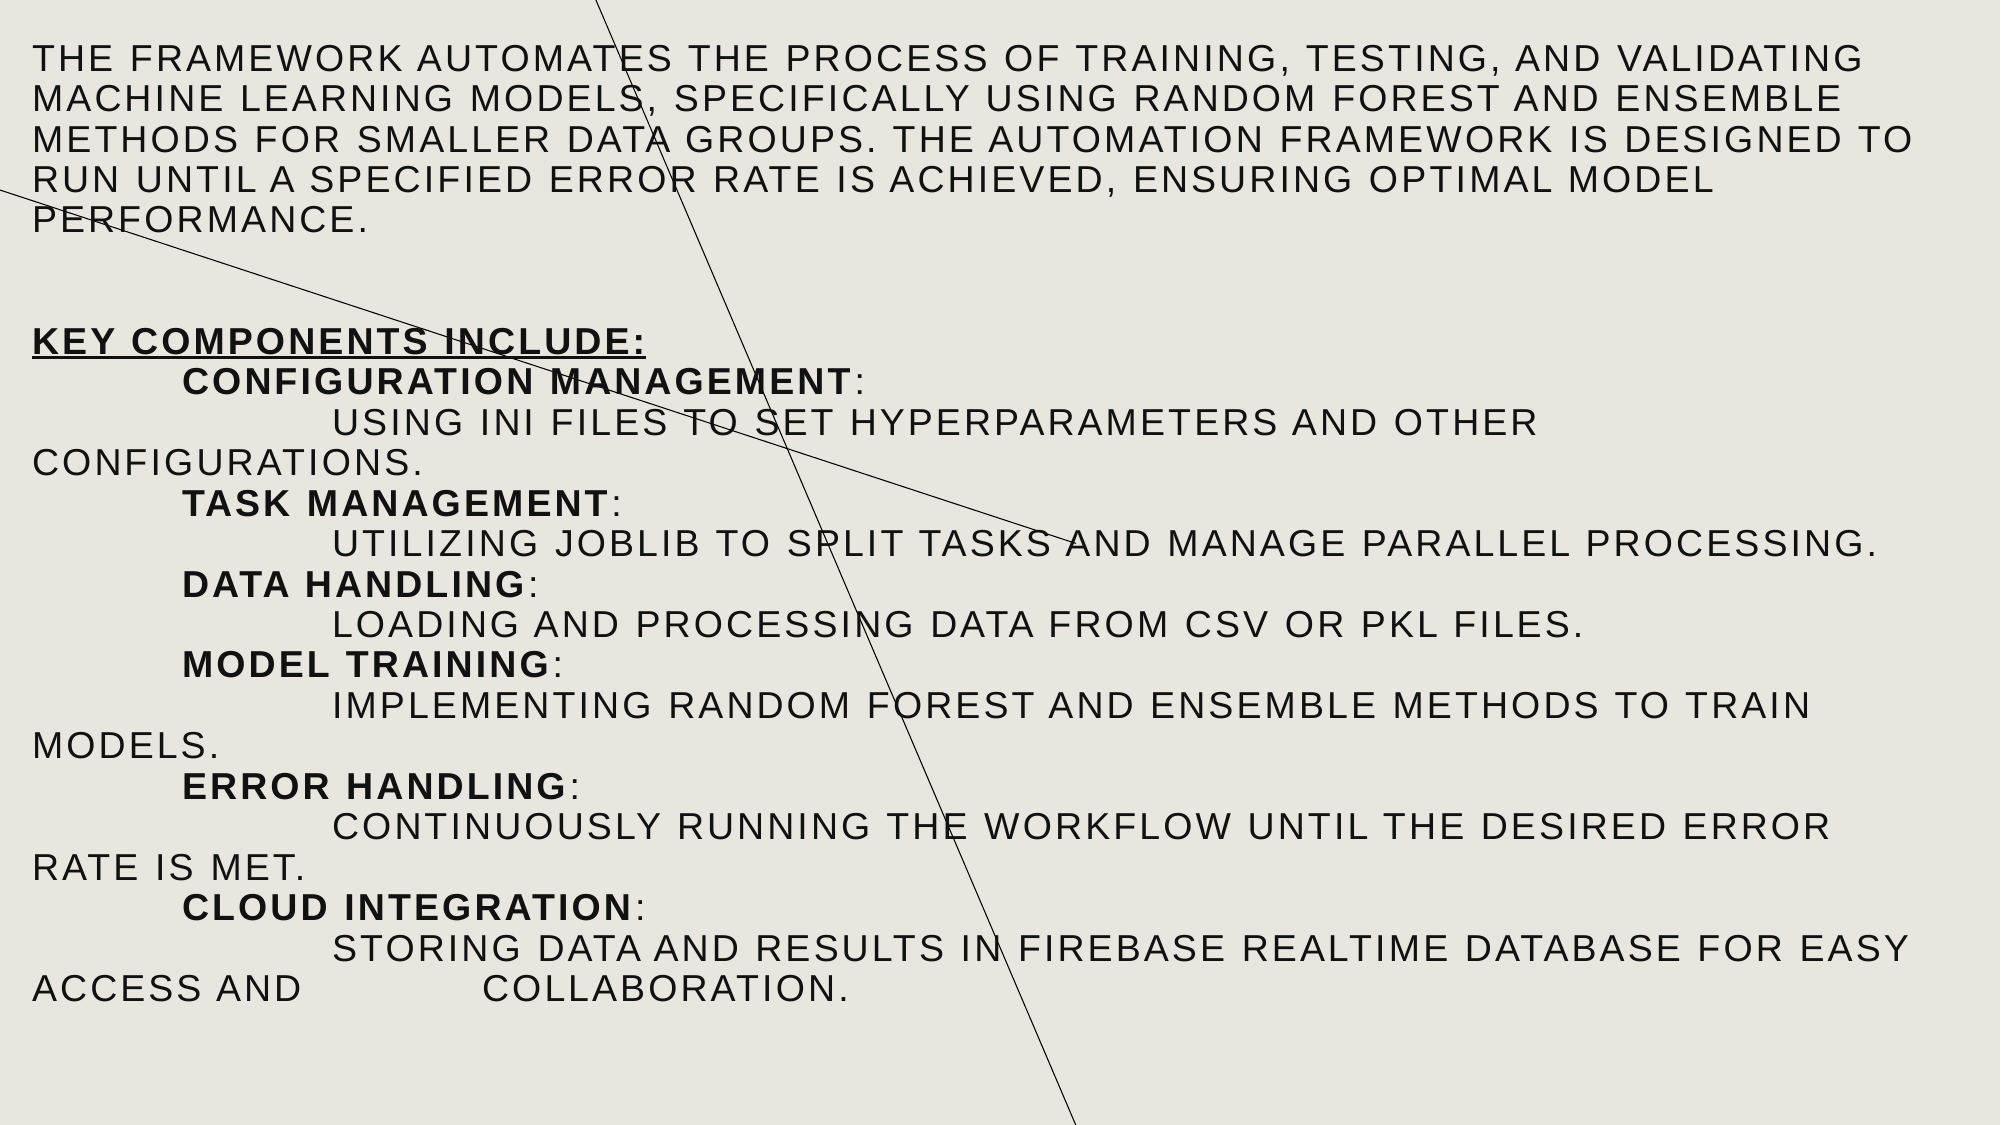

# Abstract This project involves developing an Automated Random Forest Ensemble Framework  The framework automates the process of training, testing, and validating machine learning models, specifically using Random Forest and ensemble methods for smaller data groups. The automation framework is designed to run until a specified error rate is achieved, ensuring optimal model performance. Key components include: Configuration Management: Using INI files to set hyperparameters and other configurations. Task Management: Utilizing joblib to split tasks and manage parallel processing. Data Handling: Loading and processing data from CSV or PKL files. Model Training: Implementing Random Forest and ensemble methods to train models. Error Handling: Continuously running the workflow until the desired error rate is met. Cloud Integration: Storing data and results in Firebase Realtime Database for easy access and 		collaboration.